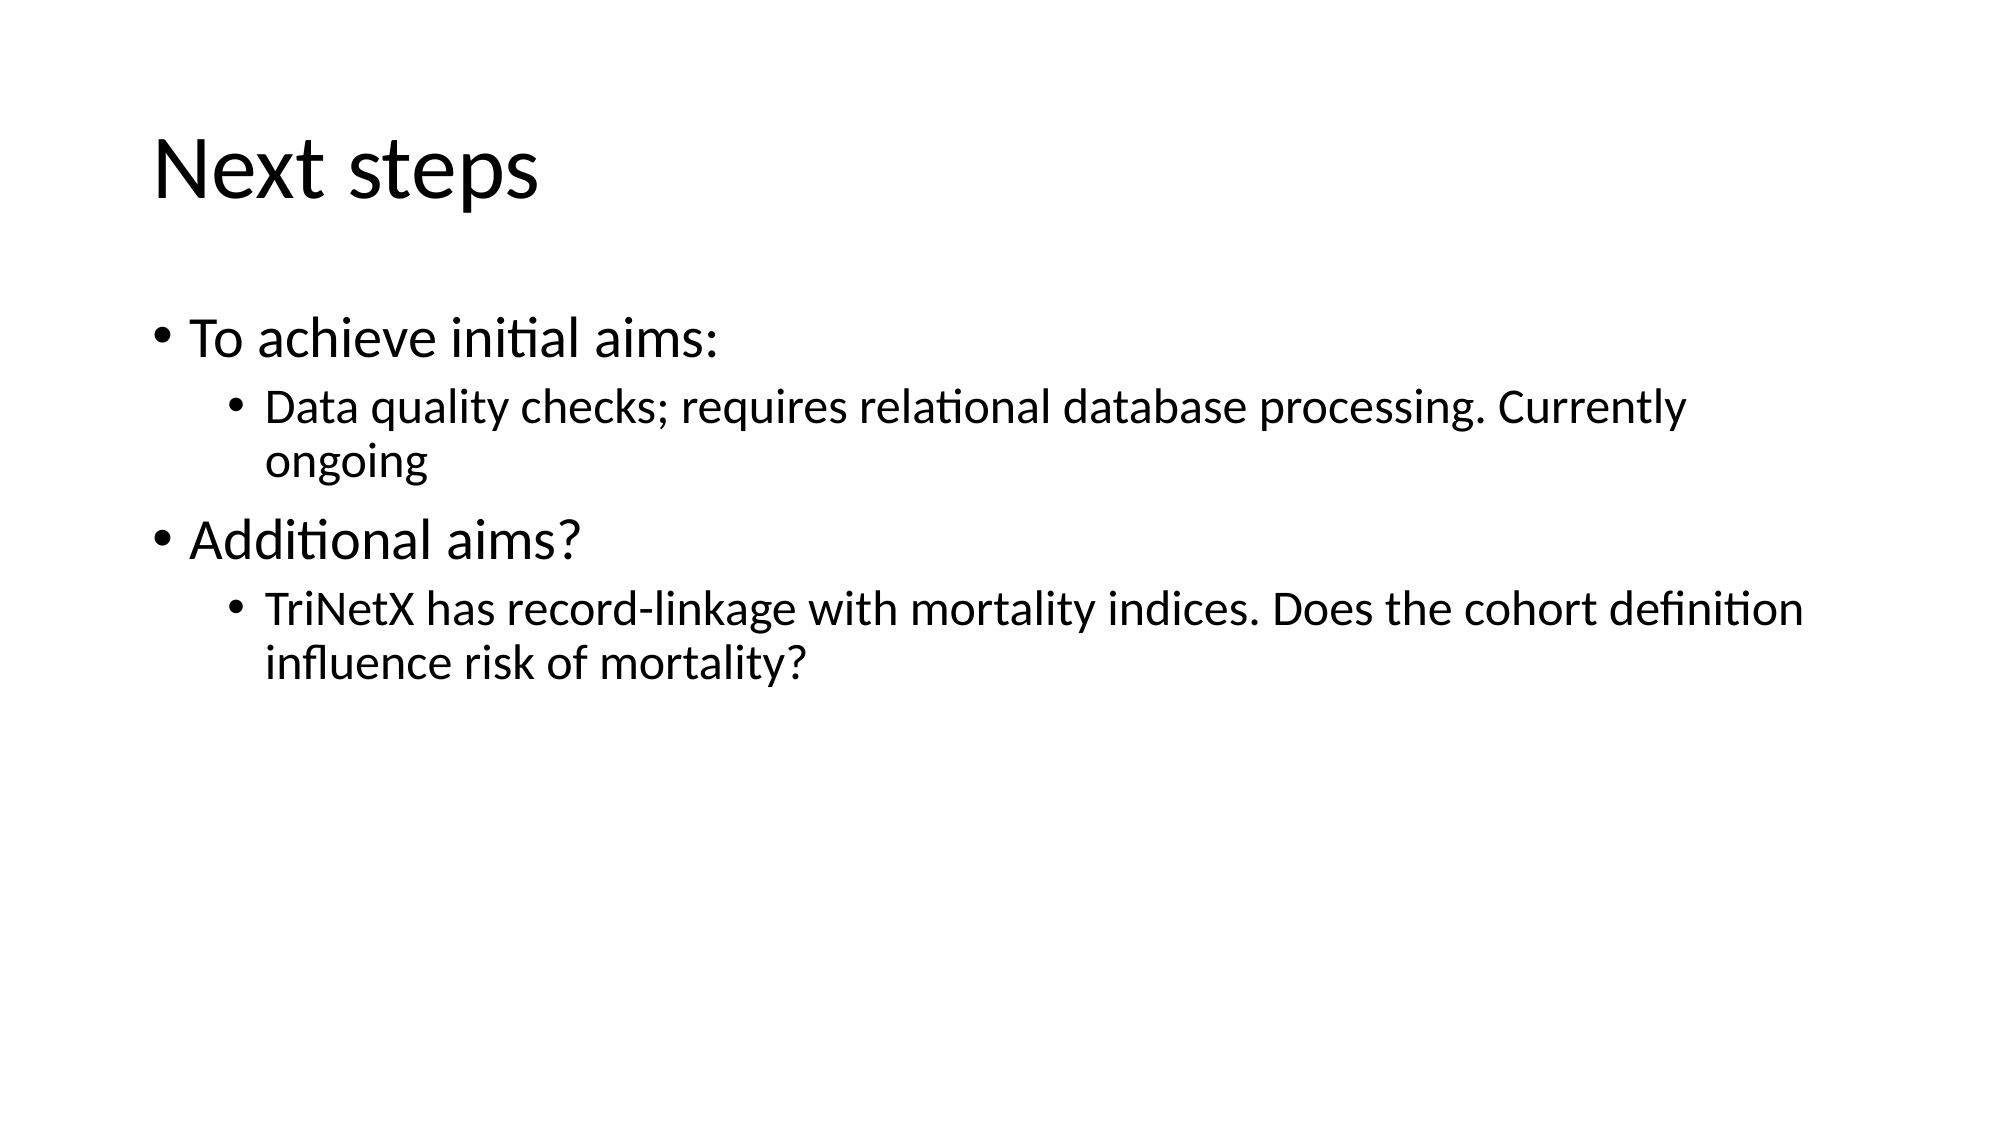

# Next steps
To achieve initial aims:
Data quality checks; requires relational database processing. Currently ongoing
Additional aims?
TriNetX has record-linkage with mortality indices. Does the cohort definition influence risk of mortality?